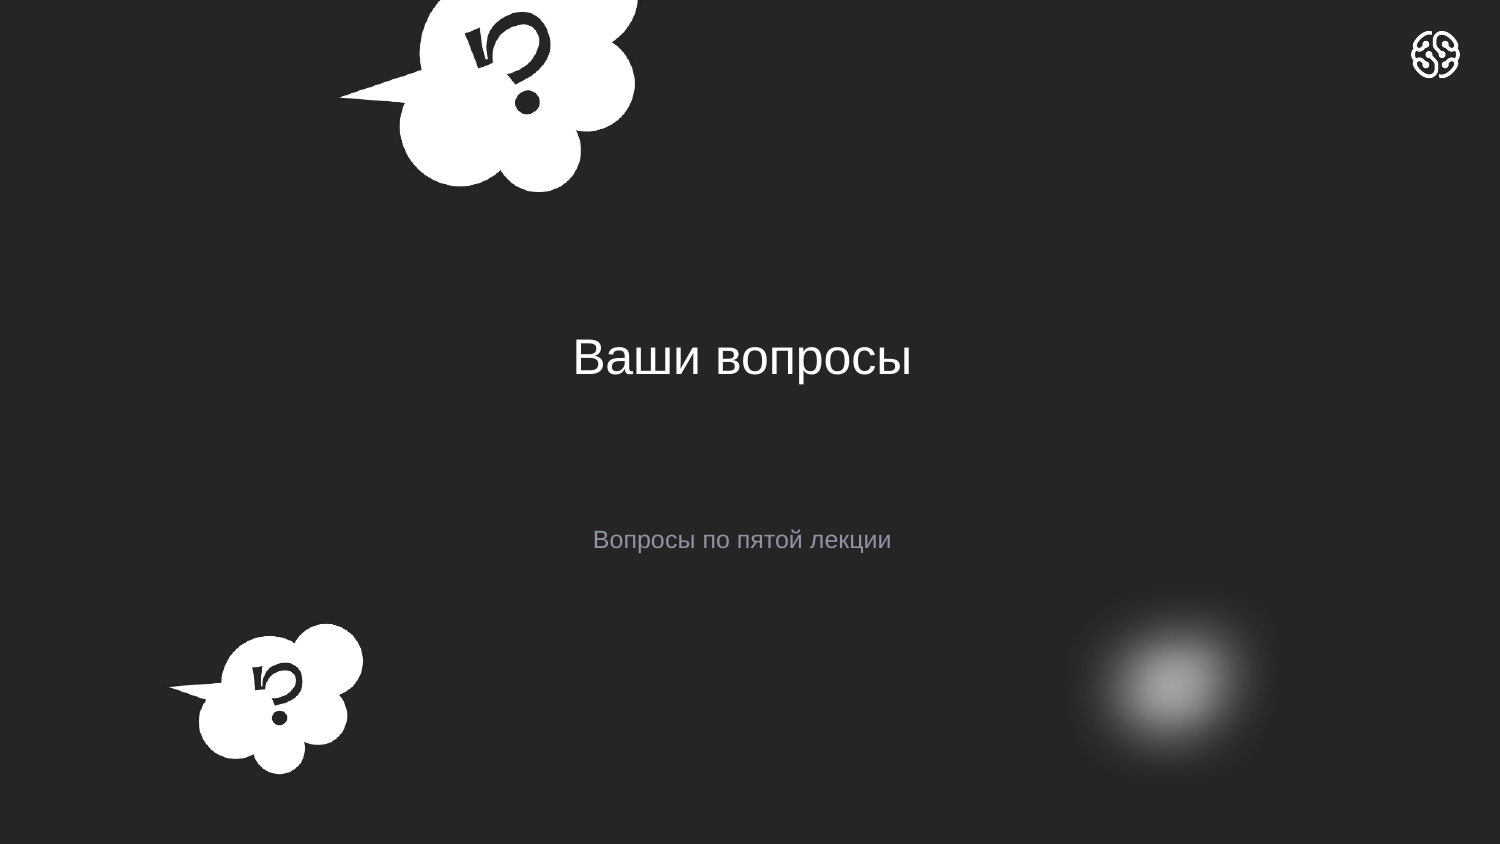

# Ваши вопросы
Вопросы по пятой лекции